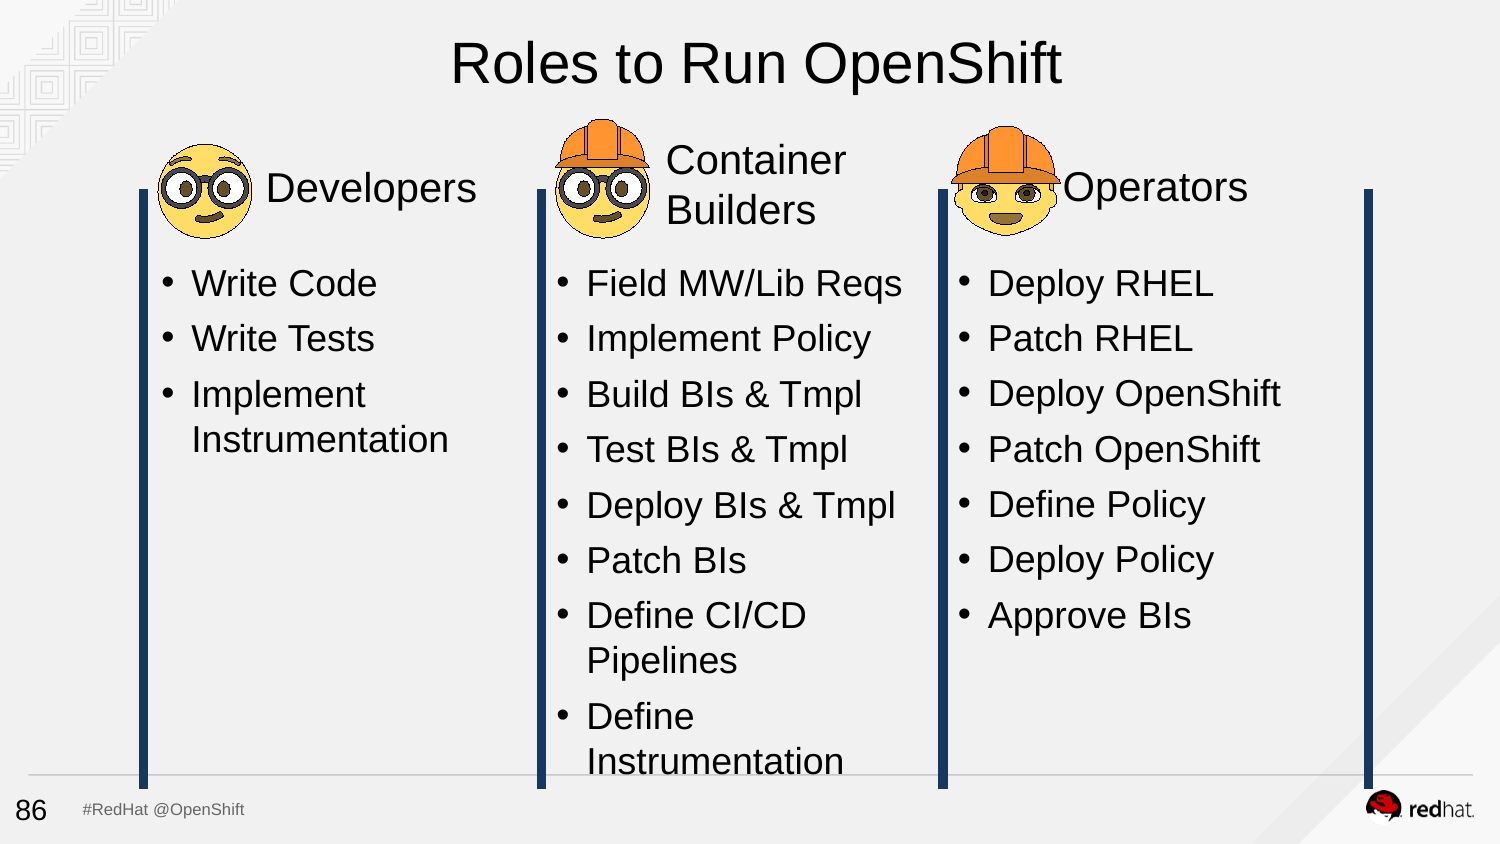

Roles to Run OpenShift

Container
Builders

Operators
Developers
Deploy RHEL
Patch RHEL
Deploy OpenShift
Patch OpenShift
Define Policy
Deploy Policy
Approve BIs
Write Code
Write Tests
Implement Instrumentation
Field MW/Lib Reqs
Implement Policy
Build BIs & Tmpl
Test BIs & Tmpl
Deploy BIs & Tmpl
Patch BIs
Define CI/CD Pipelines
Define Instrumentation

86